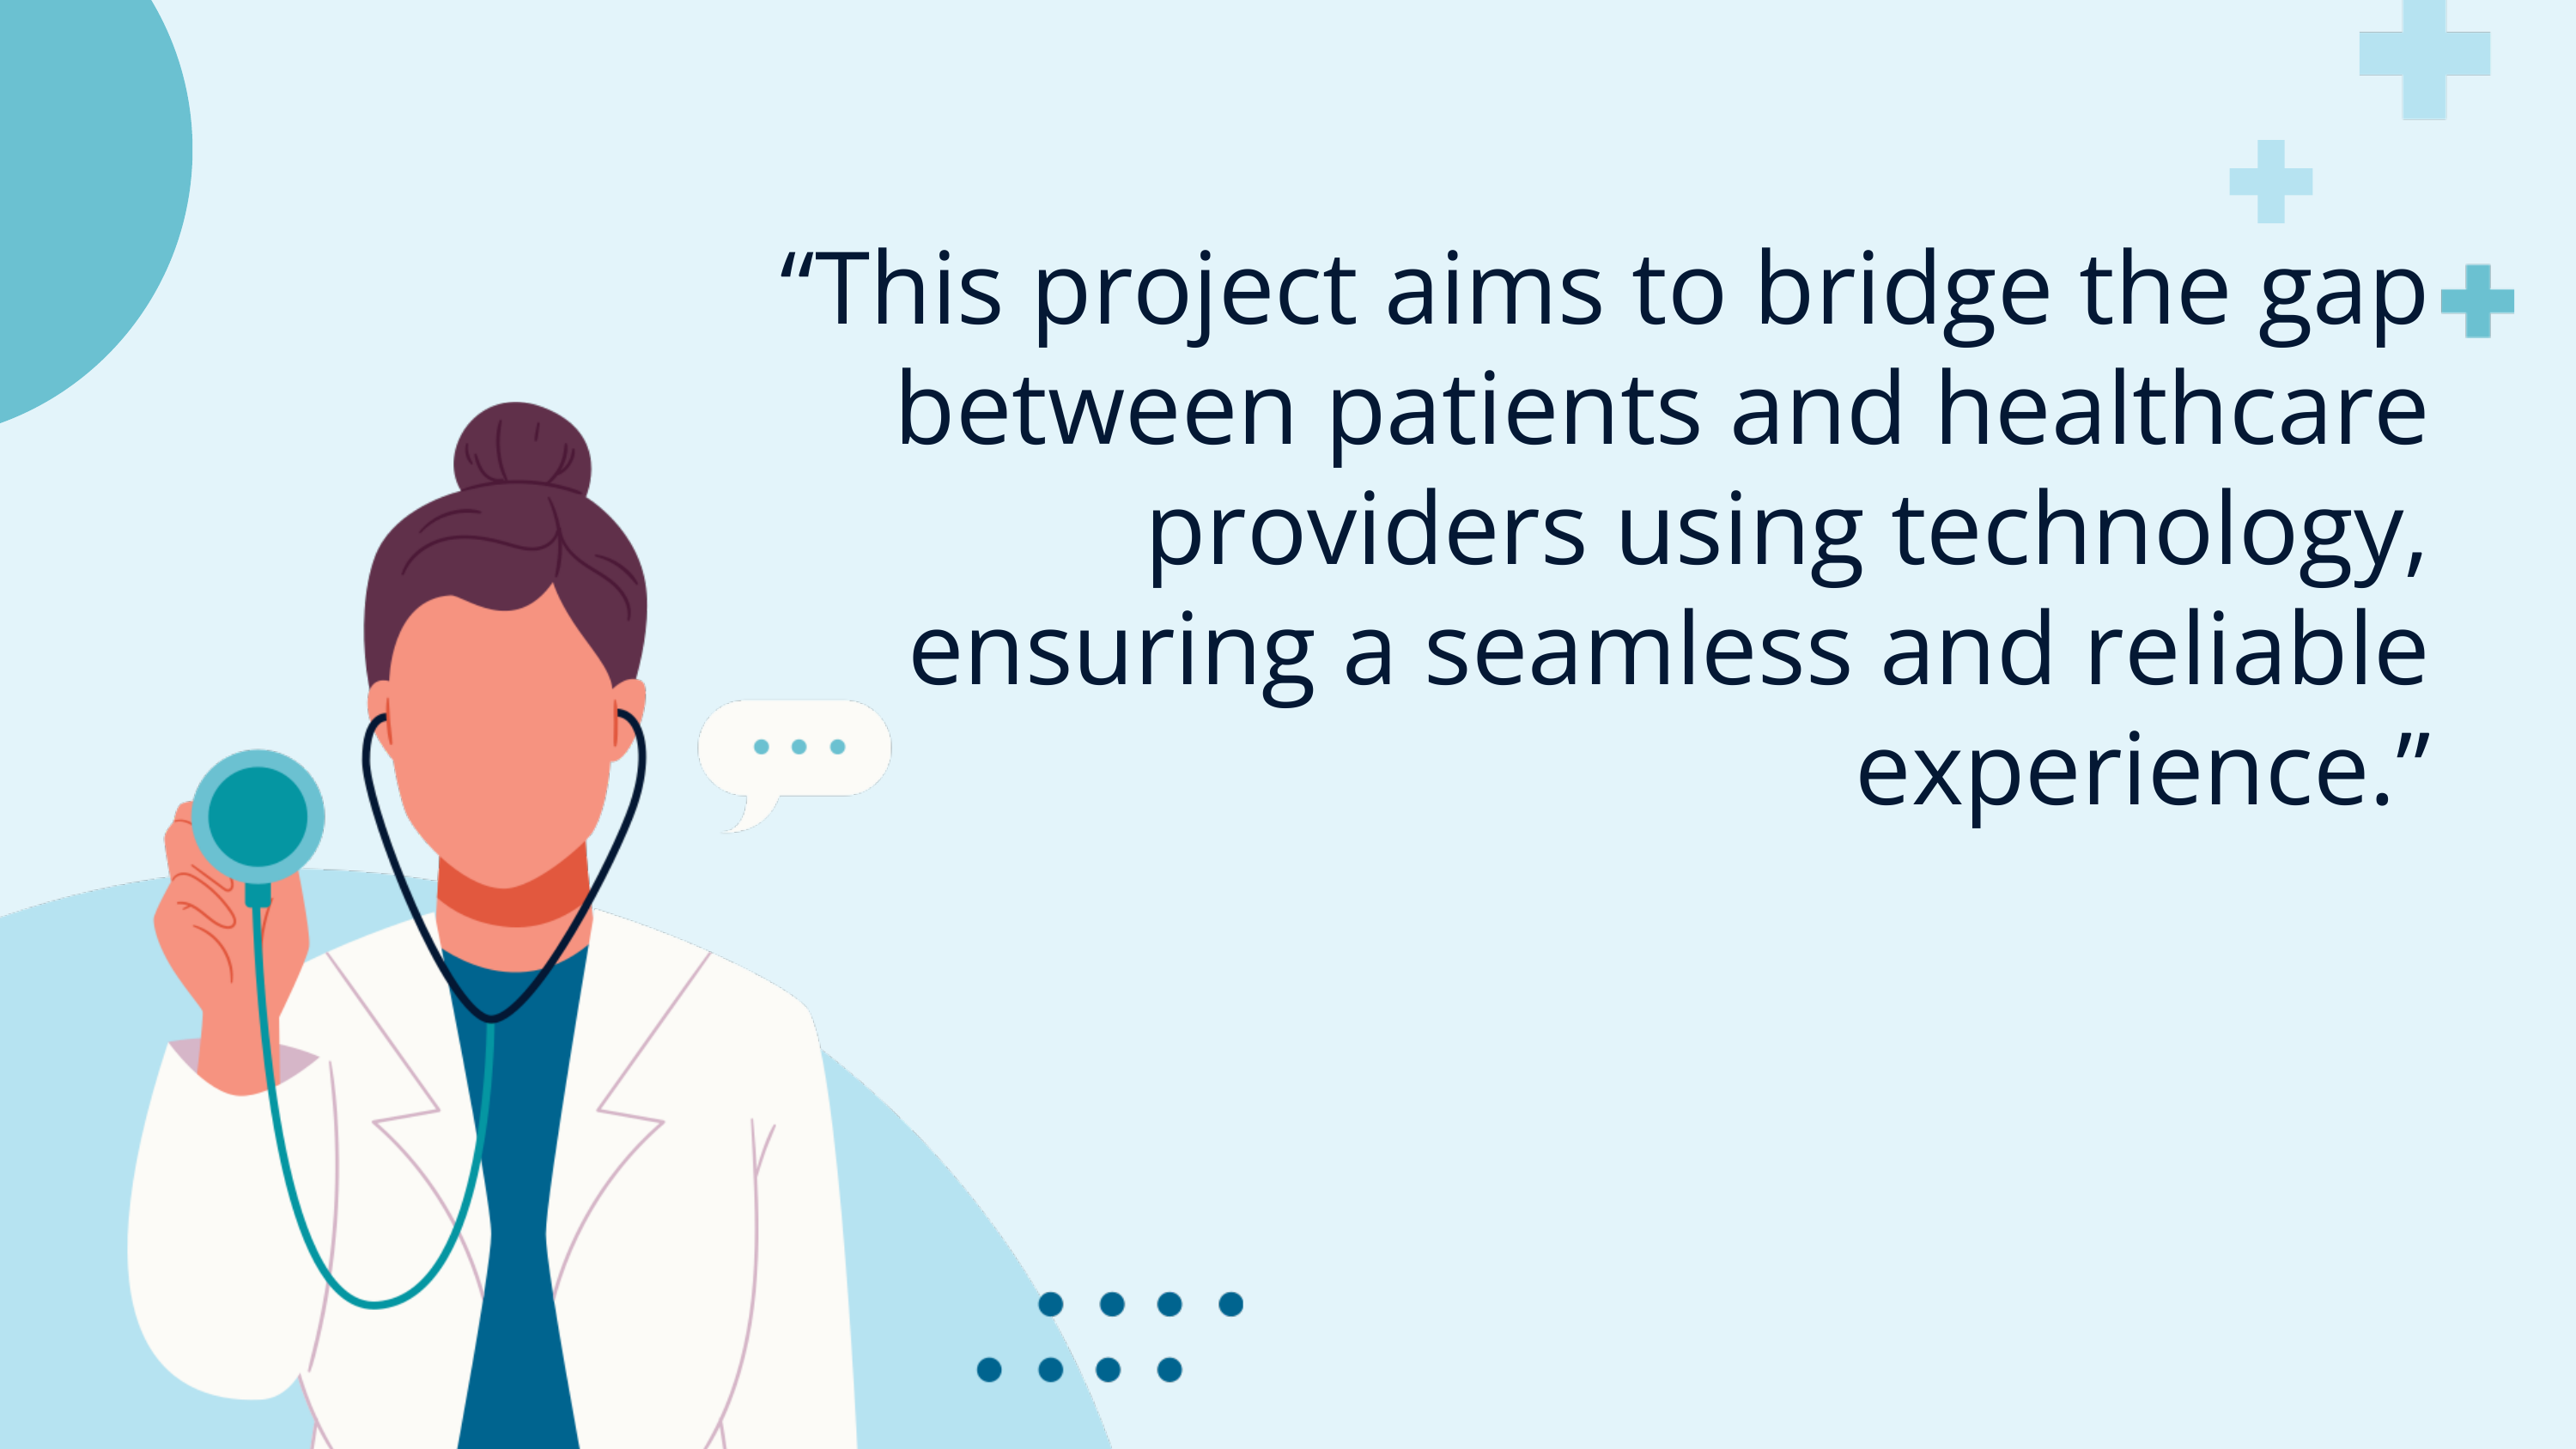

“This project aims to bridge the gap between patients and healthcare providers using technology, ensuring a seamless and reliable experience.”